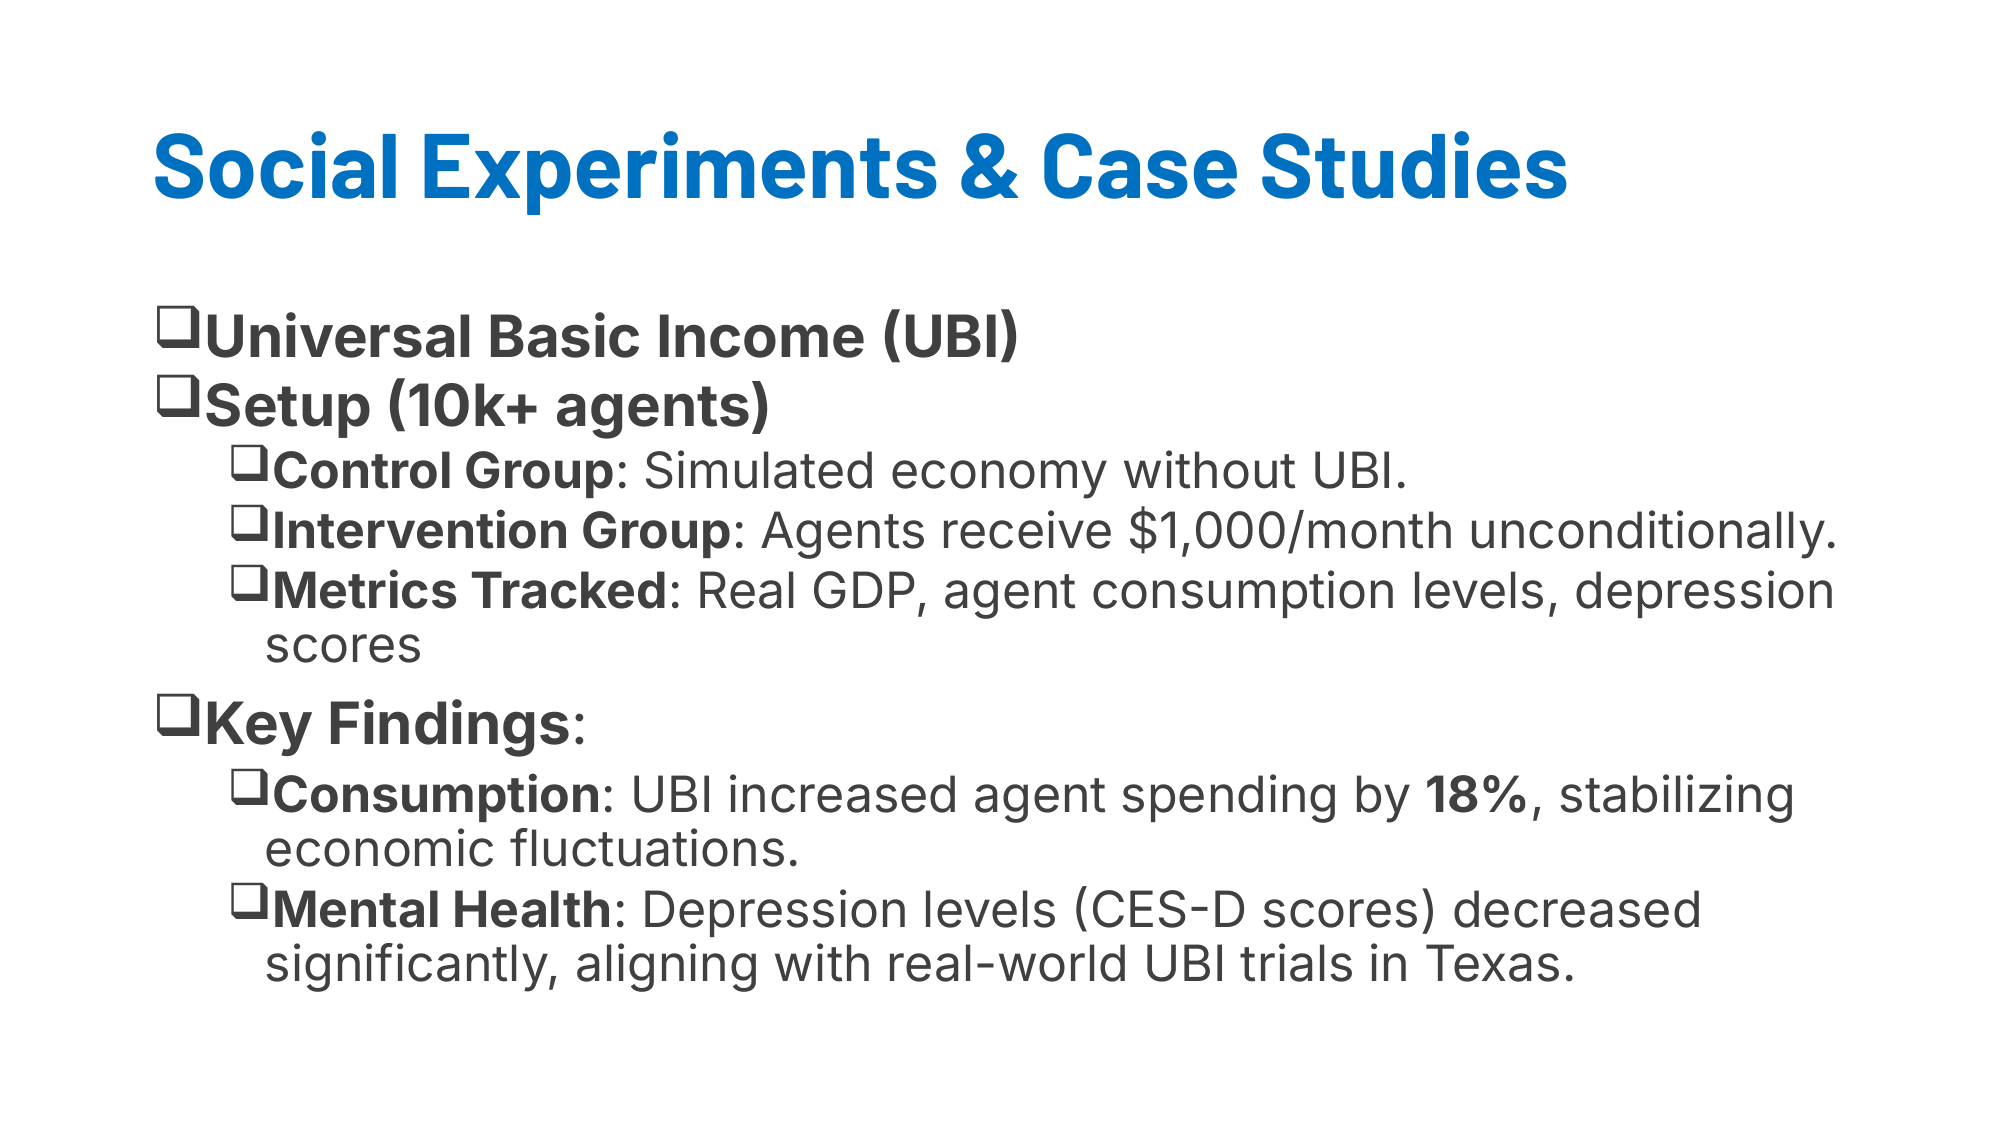

# Social Experiments & Case Studies
Universal Basic Income (UBI)
Setup (10k+ agents)
Control Group: Simulated economy without UBI.
Intervention Group: Agents receive $1,000/month unconditionally.
Metrics Tracked: Real GDP, agent consumption levels, depression scores
Key Findings:
Consumption: UBI increased agent spending by 18%, stabilizing economic fluctuations.
Mental Health: Depression levels (CES-D scores) decreased significantly, aligning with real-world UBI trials in Texas.